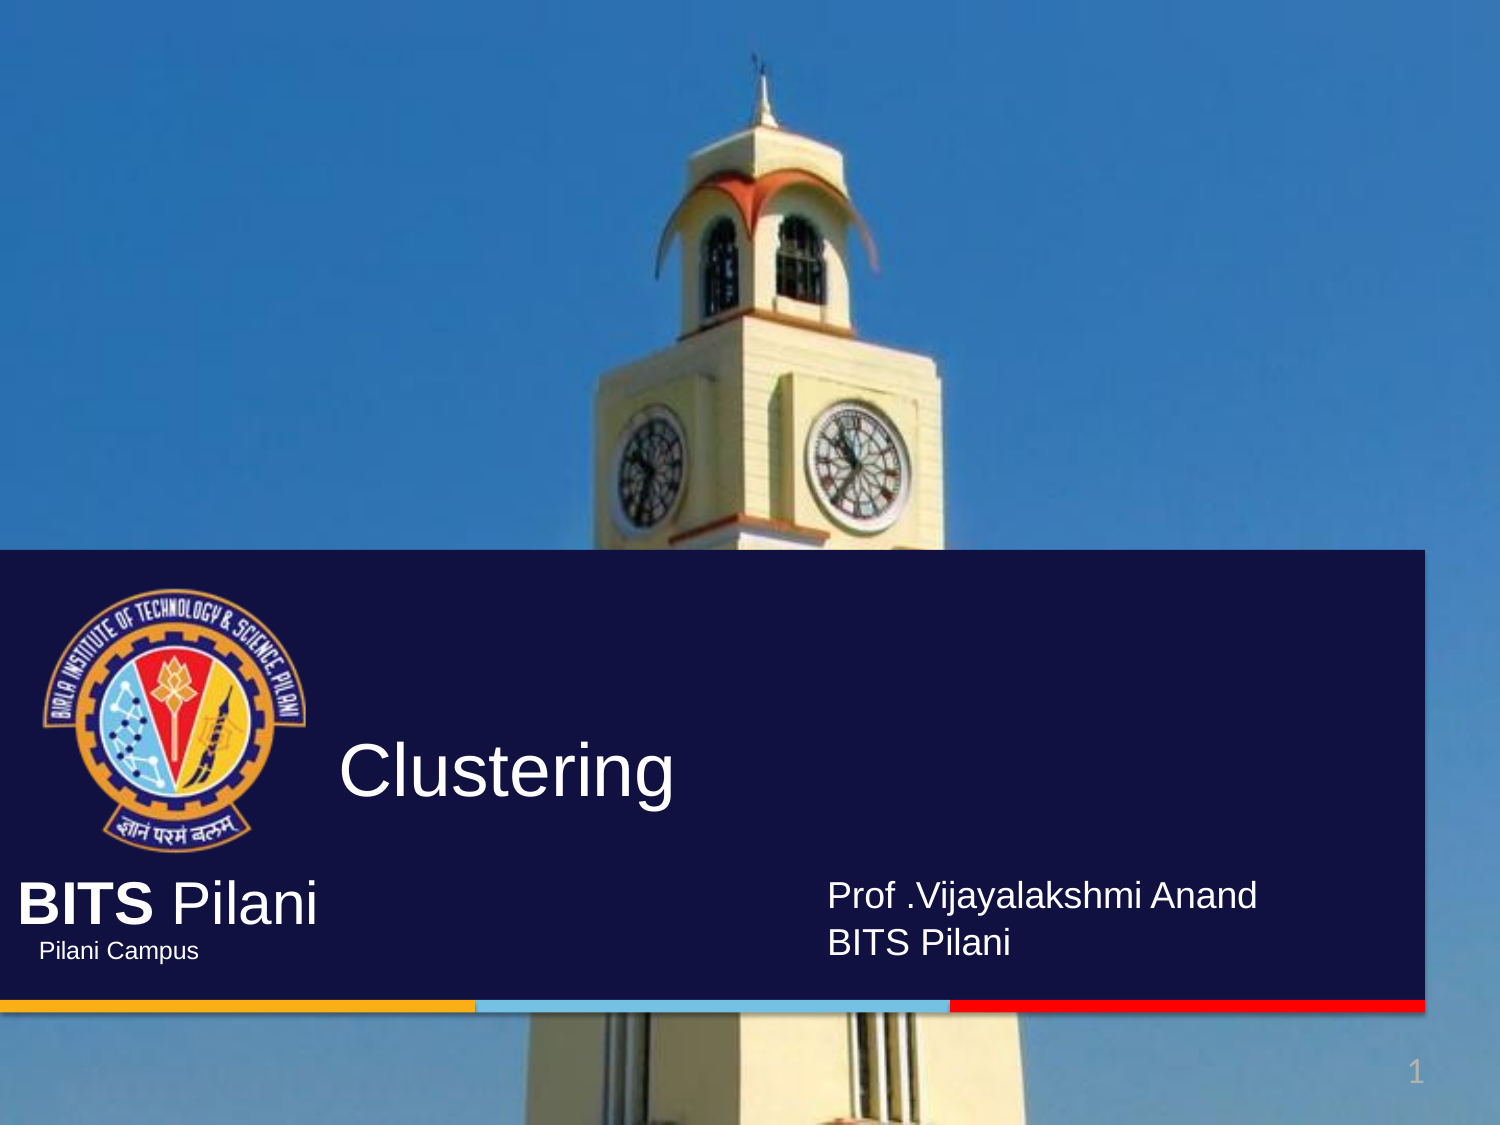

Clustering
BITS Pilani
Pilani Campus
Prof .Vijayalakshmi Anand
BITS Pilani
1